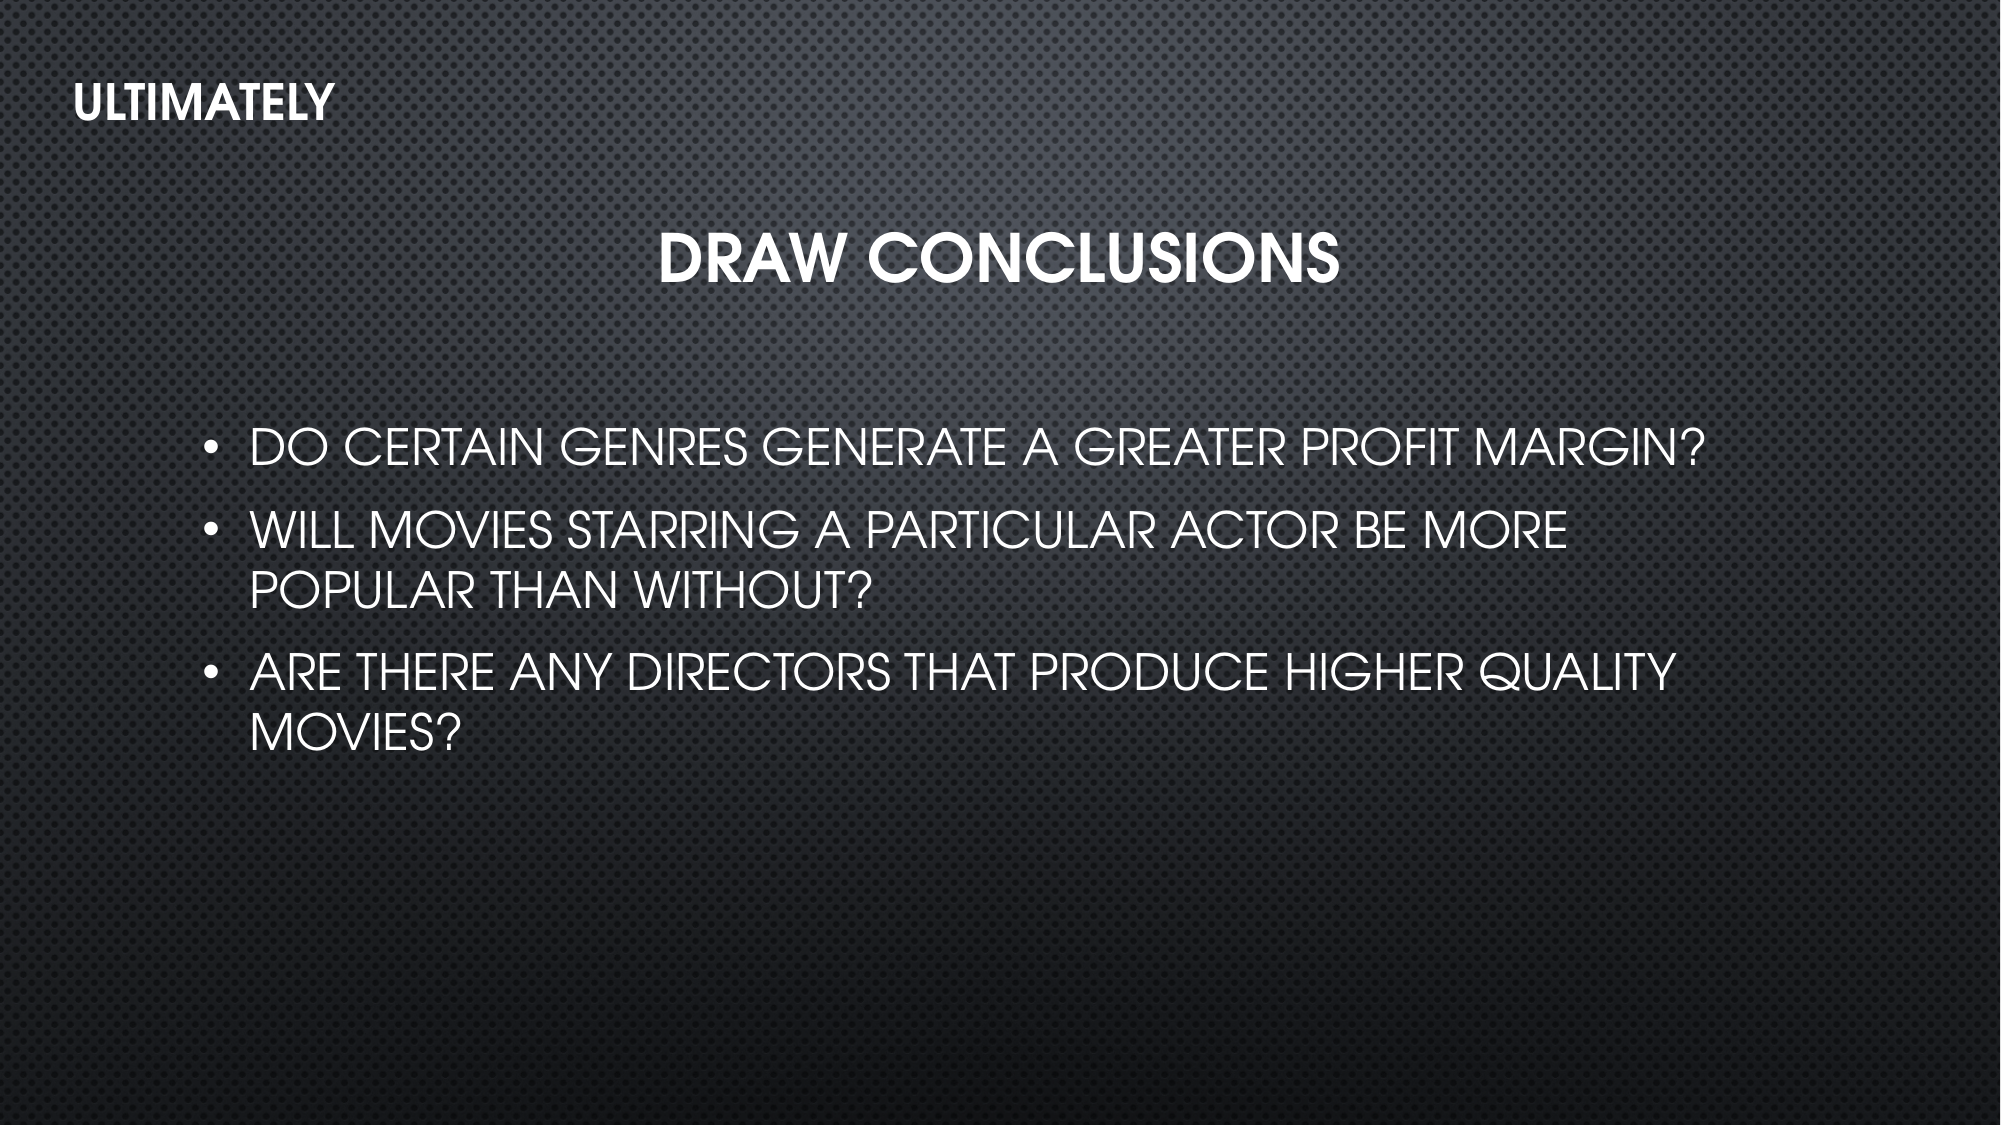

Ultimately
# Draw conclusions
Do certain genres generate a greater profit margin?
Will movies starring a particular actor be more popular than without?
Are there any directors that produce higher quality movies?